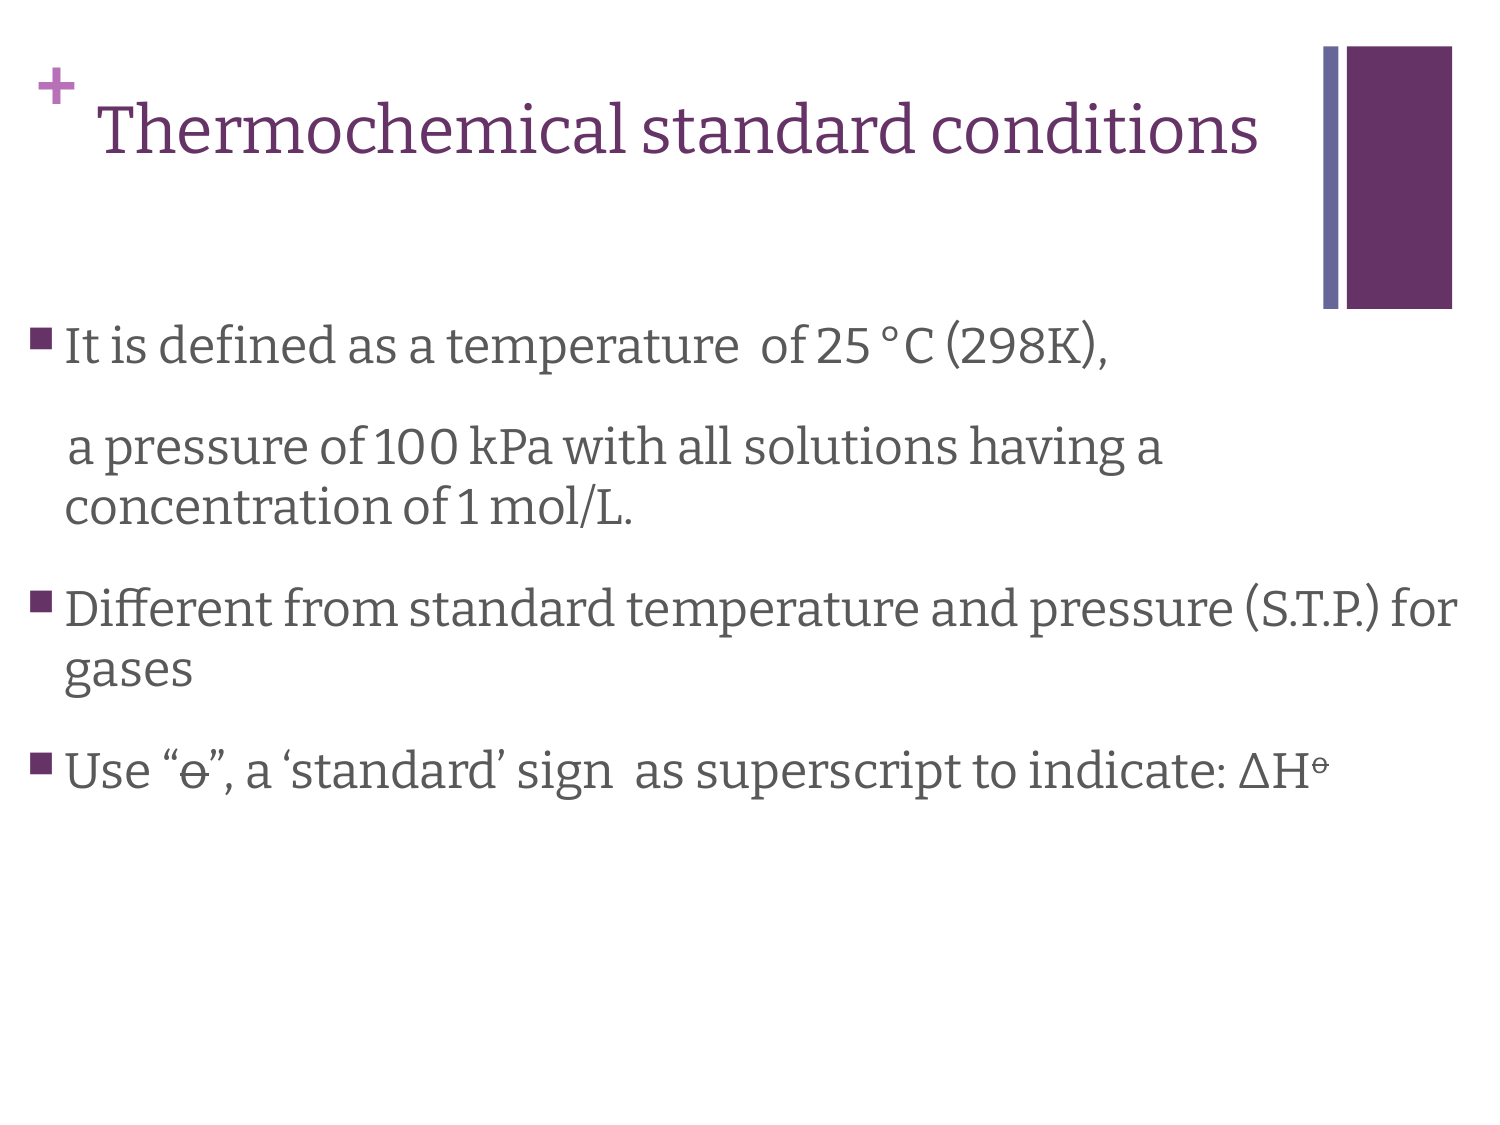

# Thermochemical standard conditions
It is defined as a temperature  of 25 °C (298K),
    a pressure of 100 kPa with all solutions having a concentration of 1 mol/L.
Different from standard temperature and pressure (S.T.P.) for gases
Use “o”, a ‘standard’ sign  as superscript to indicate: ΔHo